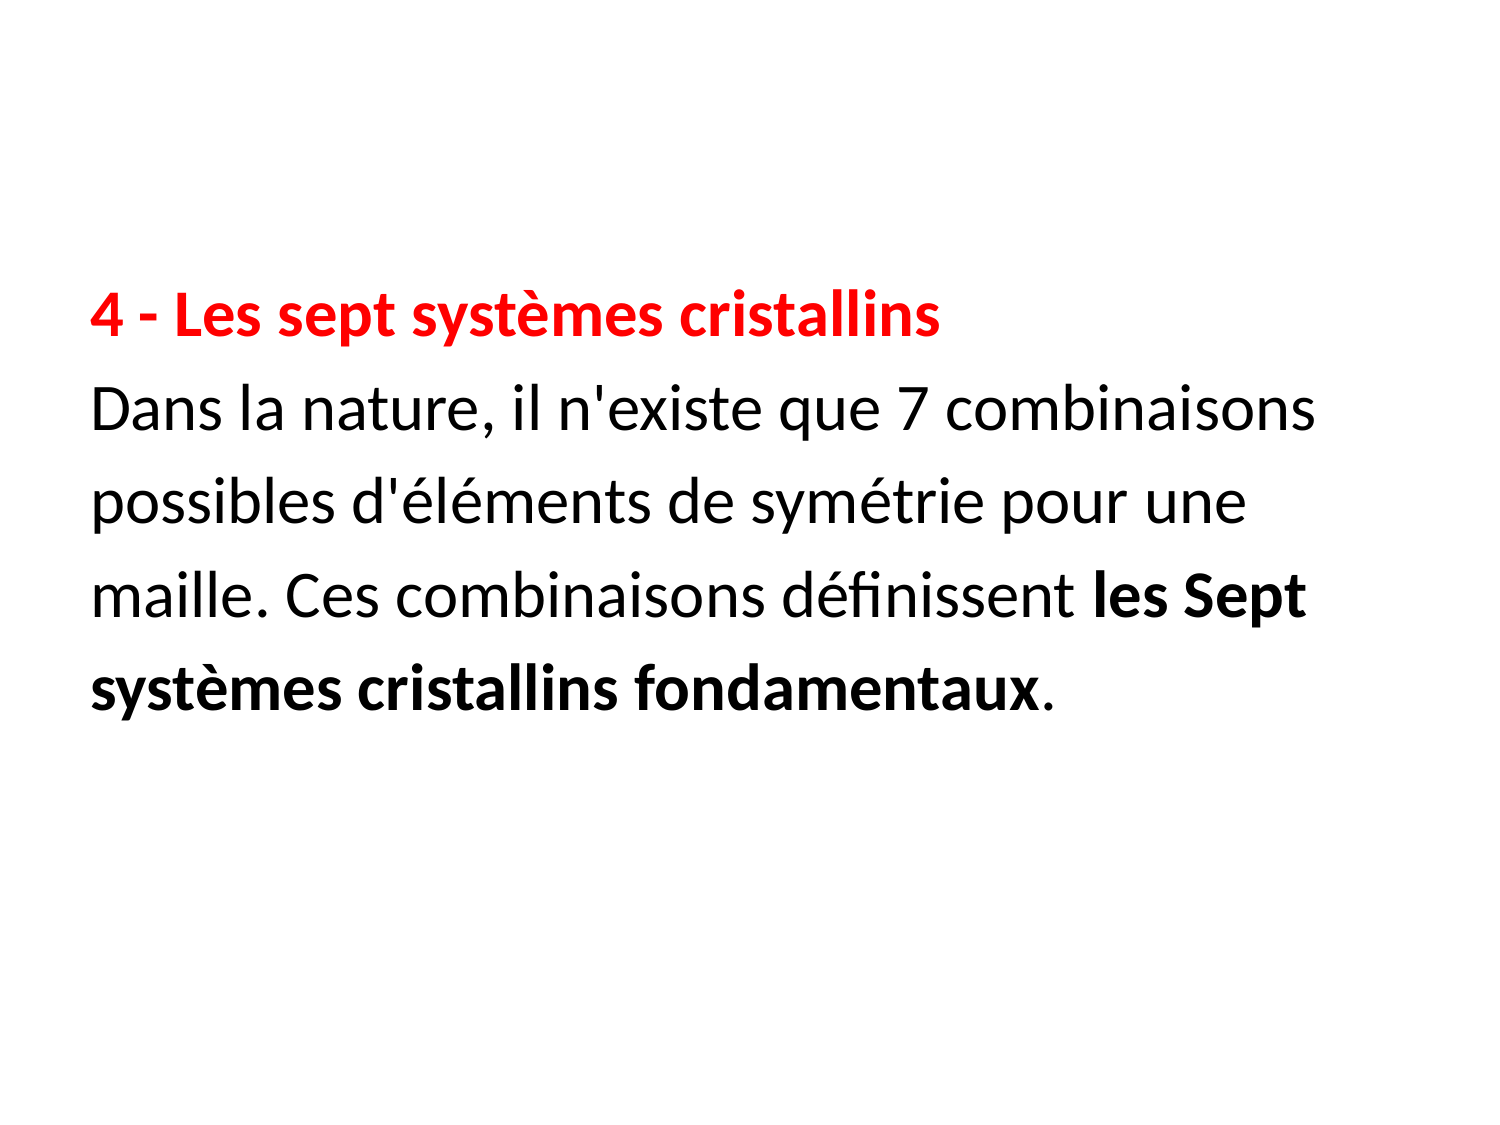

4 - Les sept systèmes cristallins
Dans la nature, il n'existe que 7 combinaisons
possibles d'éléments de symétrie pour une
maille. Ces combinaisons définissent les Sept
systèmes cristallins fondamentaux.